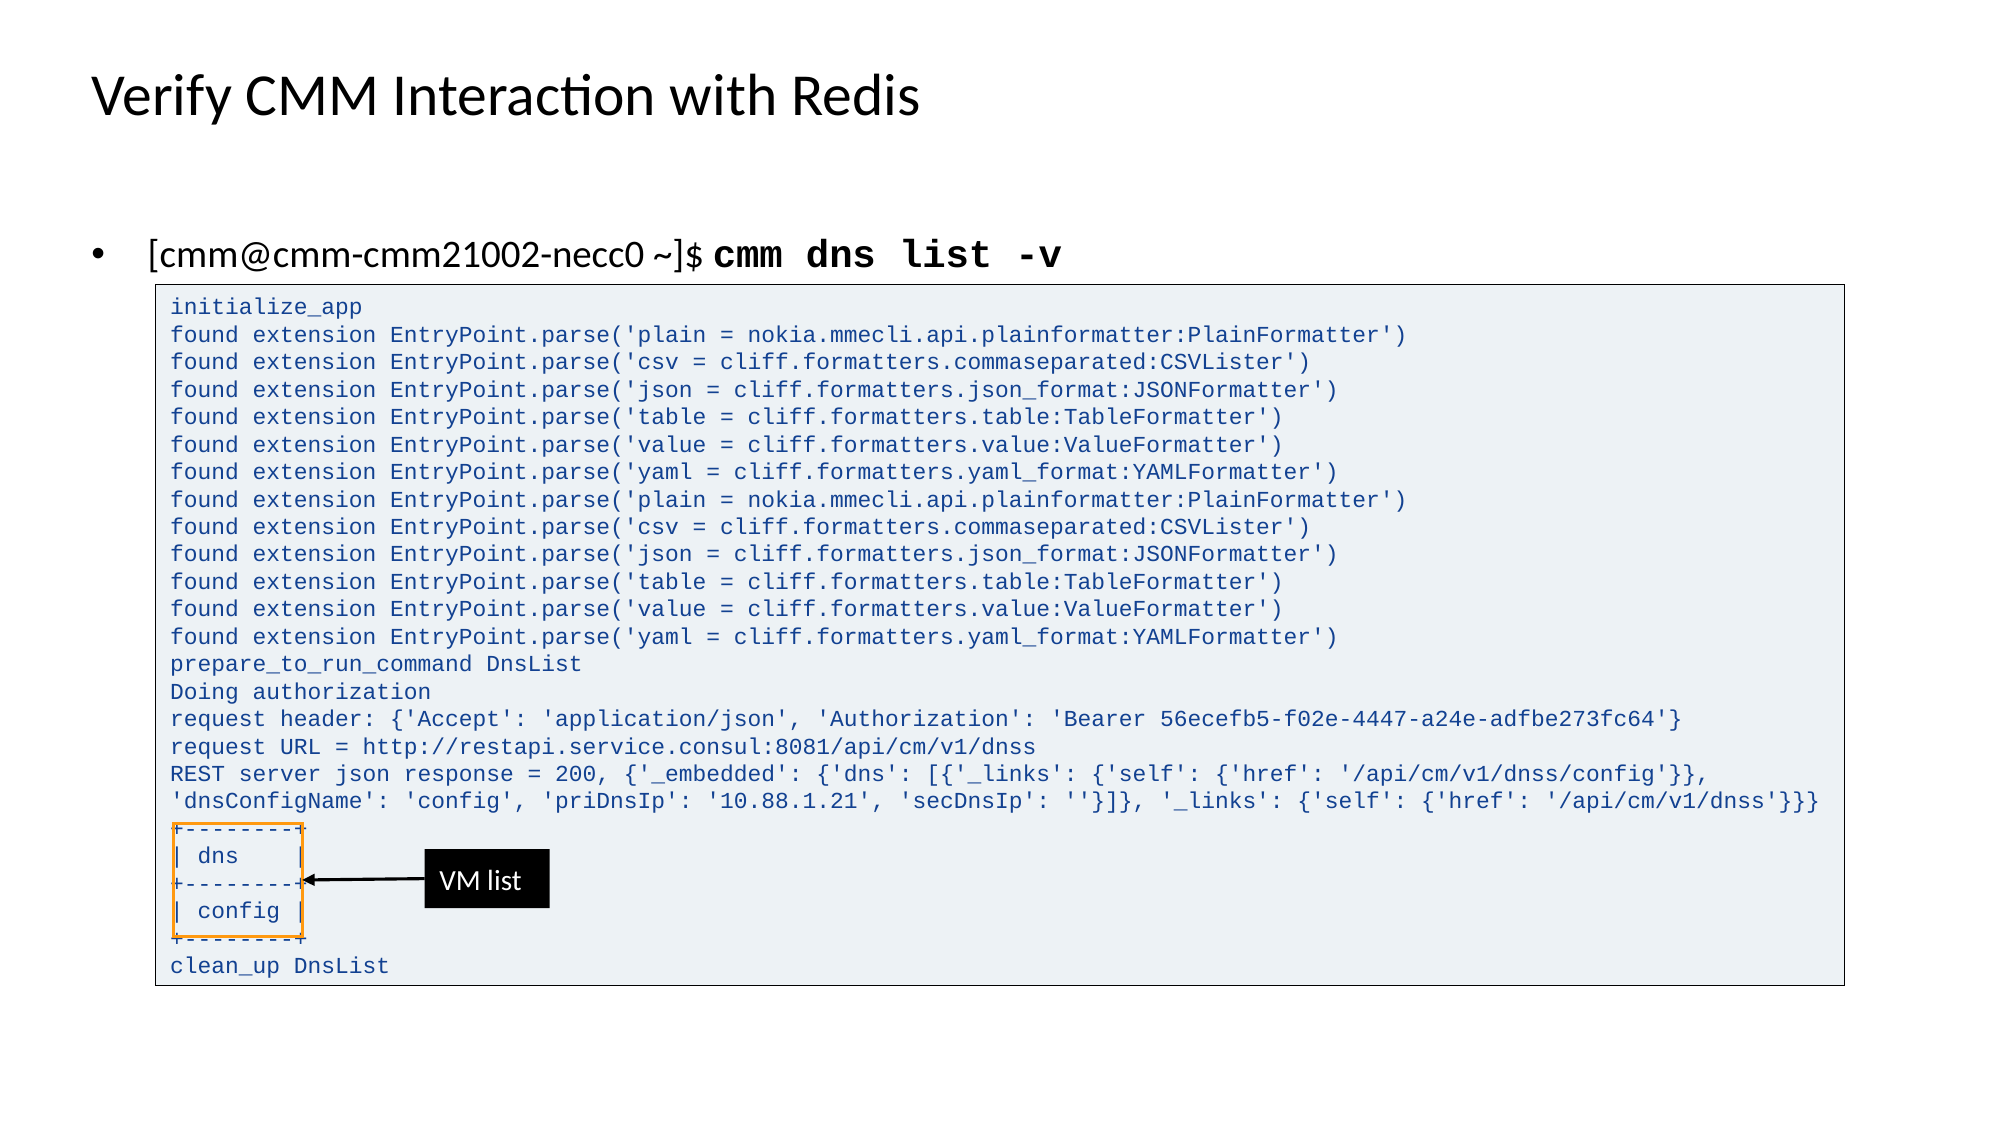

Slide excluded from Table of Contents
# Verify CMM Interaction with Redis
[cmm@cmm-cmm21002-necc0 ~]$ cmm dns list -v

initialize_app
found extension EntryPoint.parse('plain = nokia.mmecli.api.plainformatter:PlainFormatter')
found extension EntryPoint.parse('csv = cliff.formatters.commaseparated:CSVLister')
found extension EntryPoint.parse('json = cliff.formatters.json_format:JSONFormatter')
found extension EntryPoint.parse('table = cliff.formatters.table:TableFormatter')
found extension EntryPoint.parse('value = cliff.formatters.value:ValueFormatter')
found extension EntryPoint.parse('yaml = cliff.formatters.yaml_format:YAMLFormatter')
found extension EntryPoint.parse('plain = nokia.mmecli.api.plainformatter:PlainFormatter')
found extension EntryPoint.parse('csv = cliff.formatters.commaseparated:CSVLister')
found extension EntryPoint.parse('json = cliff.formatters.json_format:JSONFormatter')
found extension EntryPoint.parse('table = cliff.formatters.table:TableFormatter')
found extension EntryPoint.parse('value = cliff.formatters.value:ValueFormatter')
found extension EntryPoint.parse('yaml = cliff.formatters.yaml_format:YAMLFormatter')
prepare_to_run_command DnsList
Doing authorization
request header: {'Accept': 'application/json', 'Authorization': 'Bearer 56ecefb5-f02e-4447-a24e-adfbe273fc64'}
request URL = http://restapi.service.consul:8081/api/cm/v1/dnss
REST server json response = 200, {'_embedded': {'dns': [{'_links': {'self': {'href': '/api/cm/v1/dnss/config'}}, 'dnsConfigName': 'config', 'priDnsIp': '10.88.1.21', 'secDnsIp': ''}]}, '_links': {'self': {'href': '/api/cm/v1/dnss'}}}
+--------+
| dns    |
+--------+
| config |
+--------+
clean_up DnsList

VM list